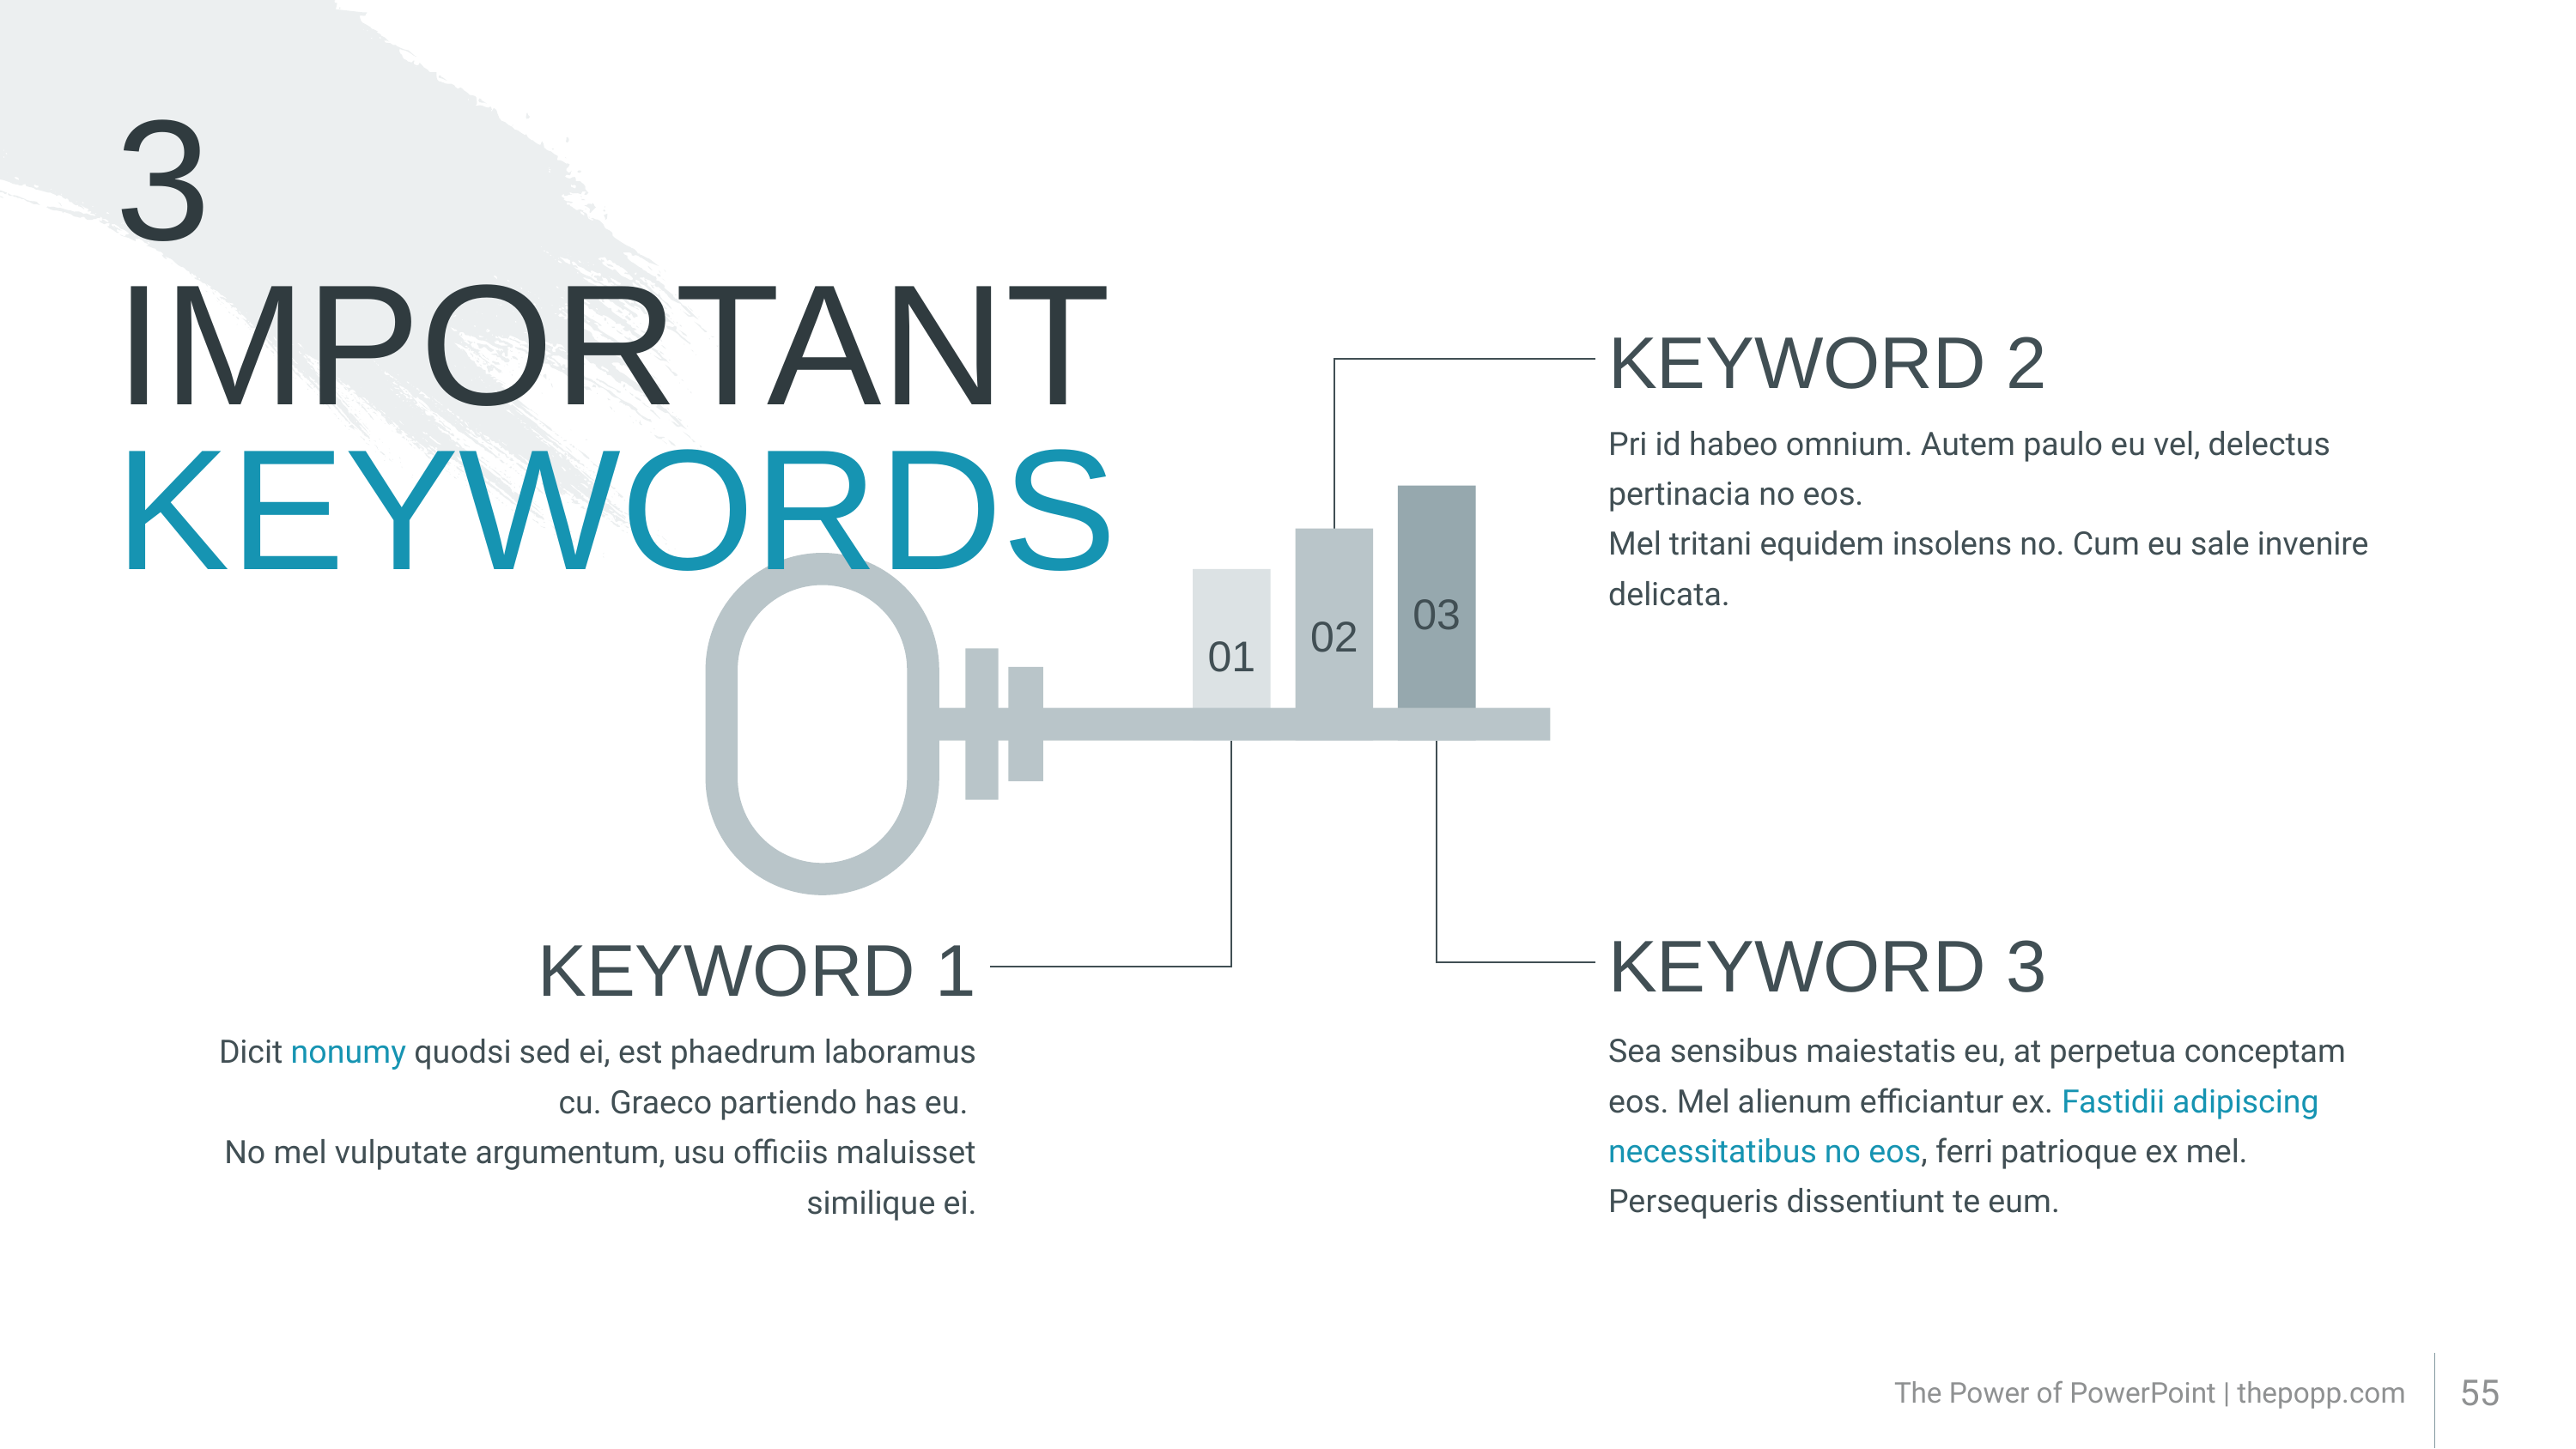

# 3 IMPORTANT KEYWORDS
KEYWORD 2
Pri id habeo omnium. Autem paulo eu vel, delectus pertinacia no eos.
Mel tritani equidem insolens no. Cum eu sale invenire delicata.
KEYWORD 3
KEYWORD 1
Sea sensibus maiestatis eu, at perpetua conceptam eos. Mel alienum efficiantur ex. Fastidii adipiscing necessitatibus no eos, ferri patrioque ex mel. Persequeris dissentiunt te eum.
Dicit nonumy quodsi sed ei, est phaedrum laboramus cu. Graeco partiendo has eu.
No mel vulputate argumentum, usu officiis maluisset similique ei.
55
The Power of PowerPoint | thepopp.com